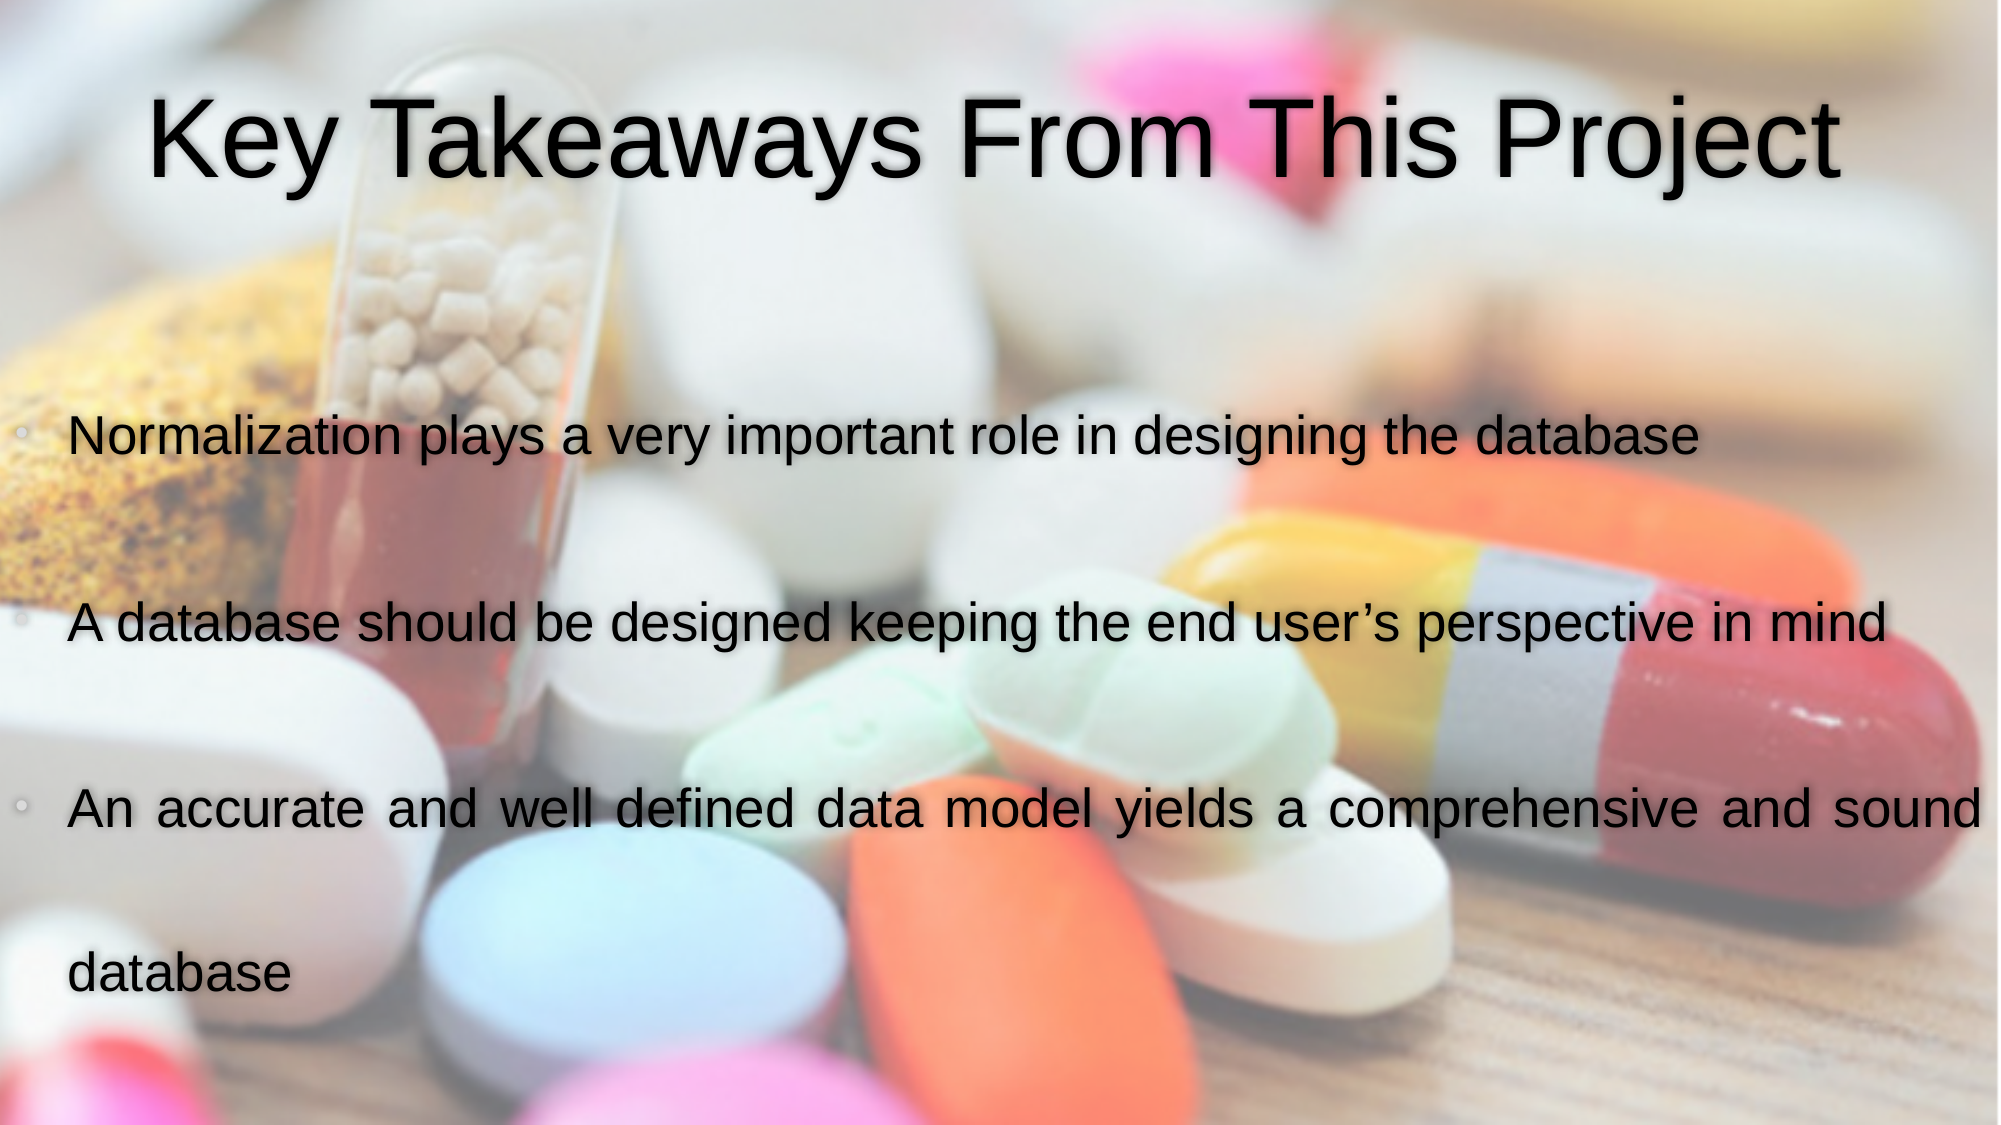

# Key Takeaways From This Project
Normalization plays a very important role in designing the database
A database should be designed keeping the end user’s perspective in mind
An accurate and well defined data model yields a comprehensive and sound database